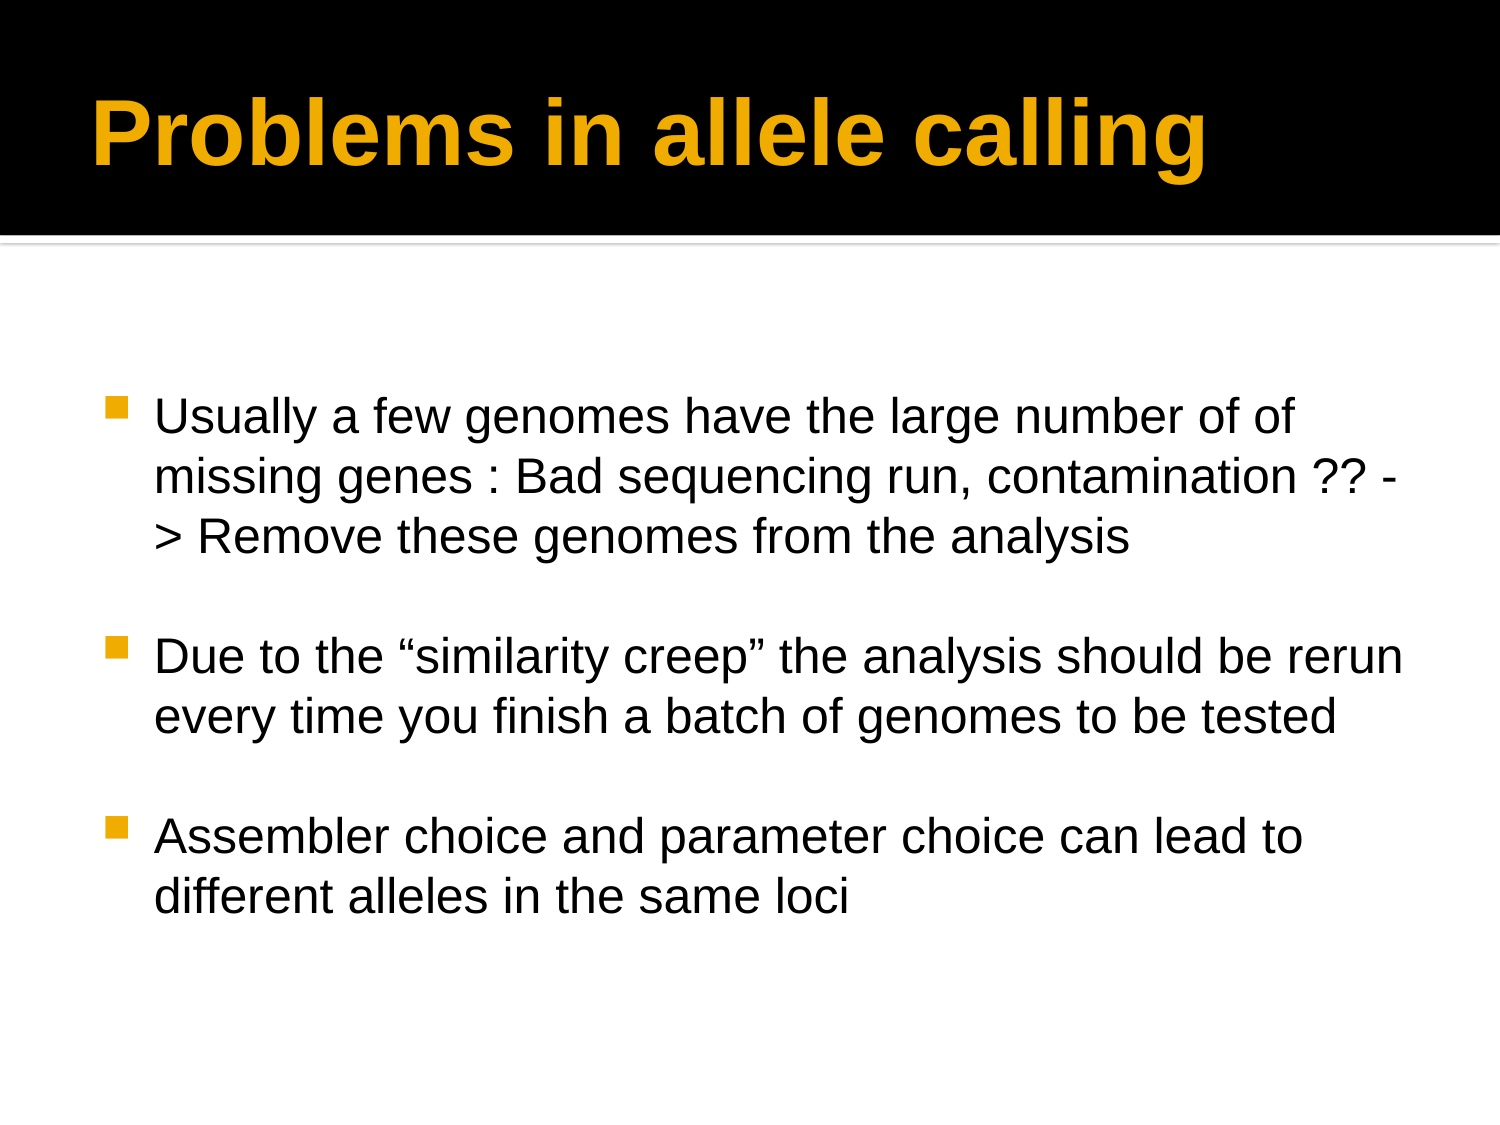

# Problems in allele calling
Usually a few genomes have the large number of of missing genes : Bad sequencing run, contamination ?? -> Remove these genomes from the analysis

Due to the “similarity creep” the analysis should be rerun every time you finish a batch of genomes to be tested

Assembler choice and parameter choice can lead to different alleles in the same loci